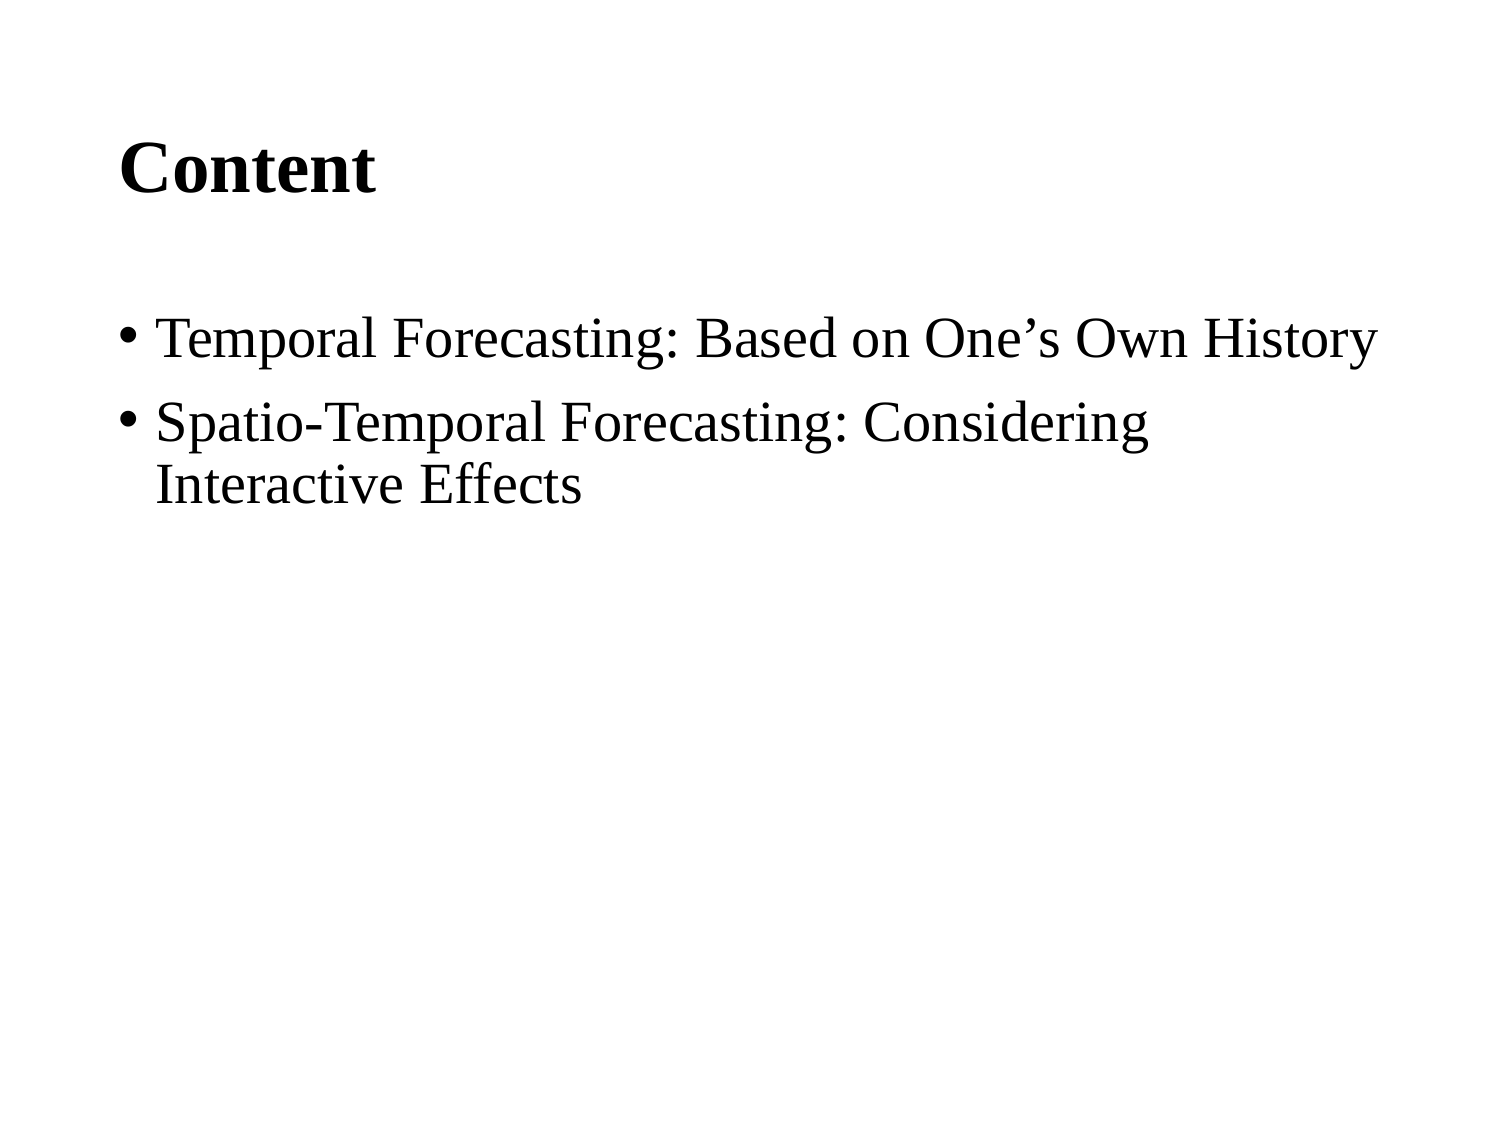

# Content
Temporal Forecasting: Based on One’s Own History
Spatio-Temporal Forecasting: Considering Interactive Effects